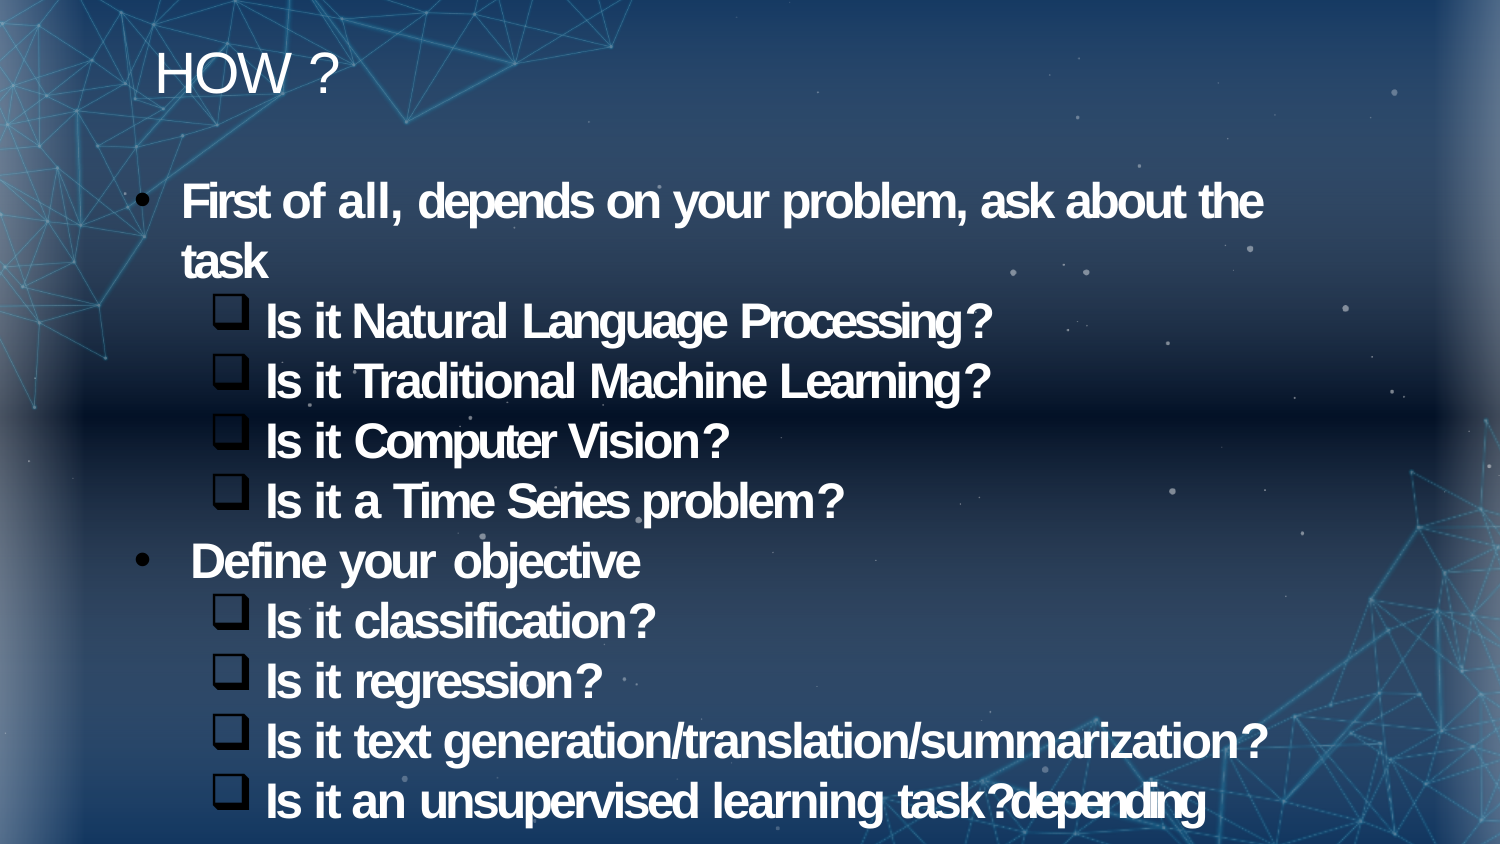

# HOW ?
First of all, depends on your problem, ask about the task
Is it Natural Language Processing?
Is it Traditional Machine Learning?
Is it Computer Vision?
Is it a Time Series problem?
Define your objective
Is it classification?
Is it regression?
Is it text generation/translation/summarization?
Is it an unsupervised learning task?depending